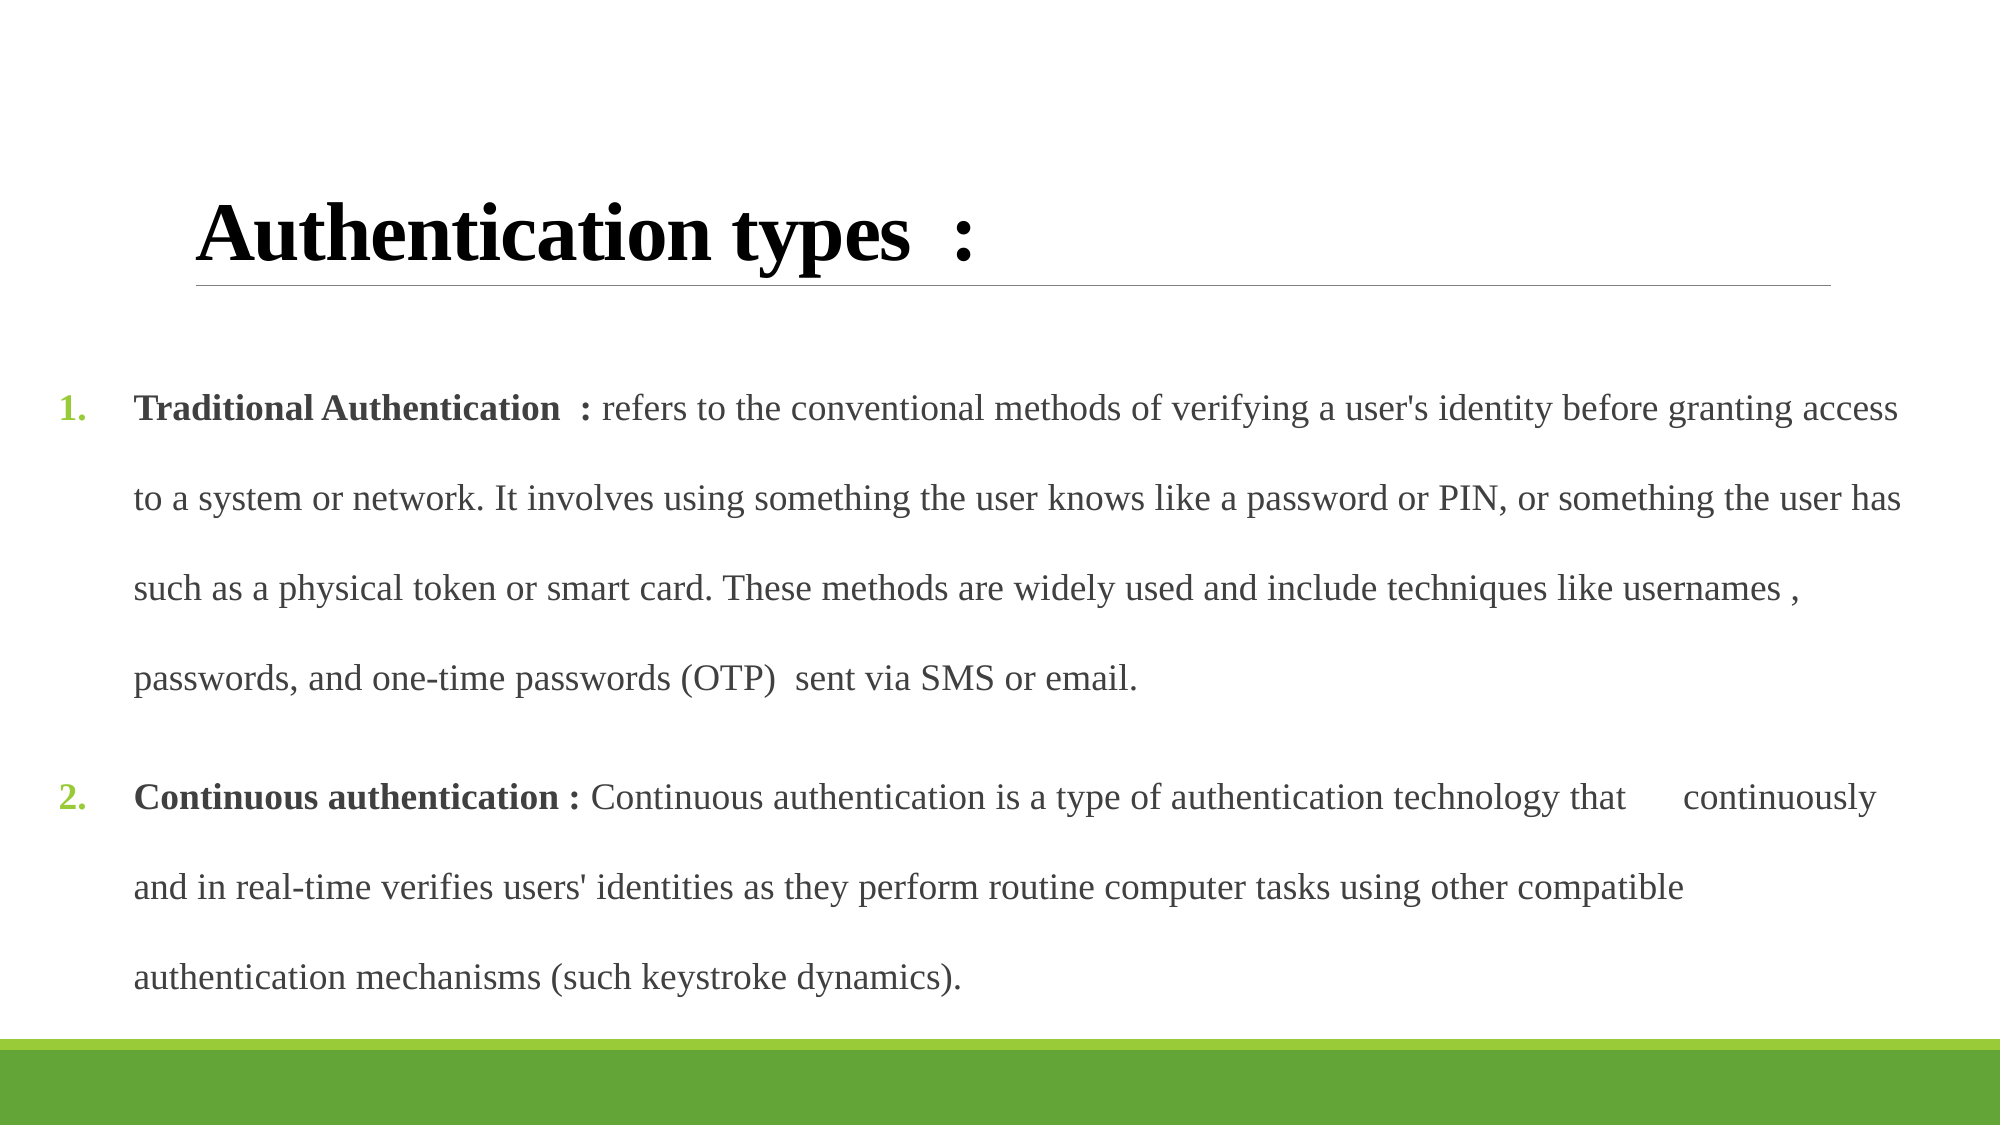

# Authentication types  :
Traditional Authentication  : refers to the conventional methods of verifying a user's identity before granting access to a system or network. It involves using something the user knows like a password or PIN, or something the user has such as a physical token or smart card. These methods are widely used and include techniques like usernames , passwords, and one-time passwords (OTP)  sent via SMS or email.
Continuous authentication : Continuous authentication is a type of authentication technology that      continuously and in real-time verifies users' identities as they perform routine computer tasks using other compatible authentication mechanisms (such keystroke dynamics).